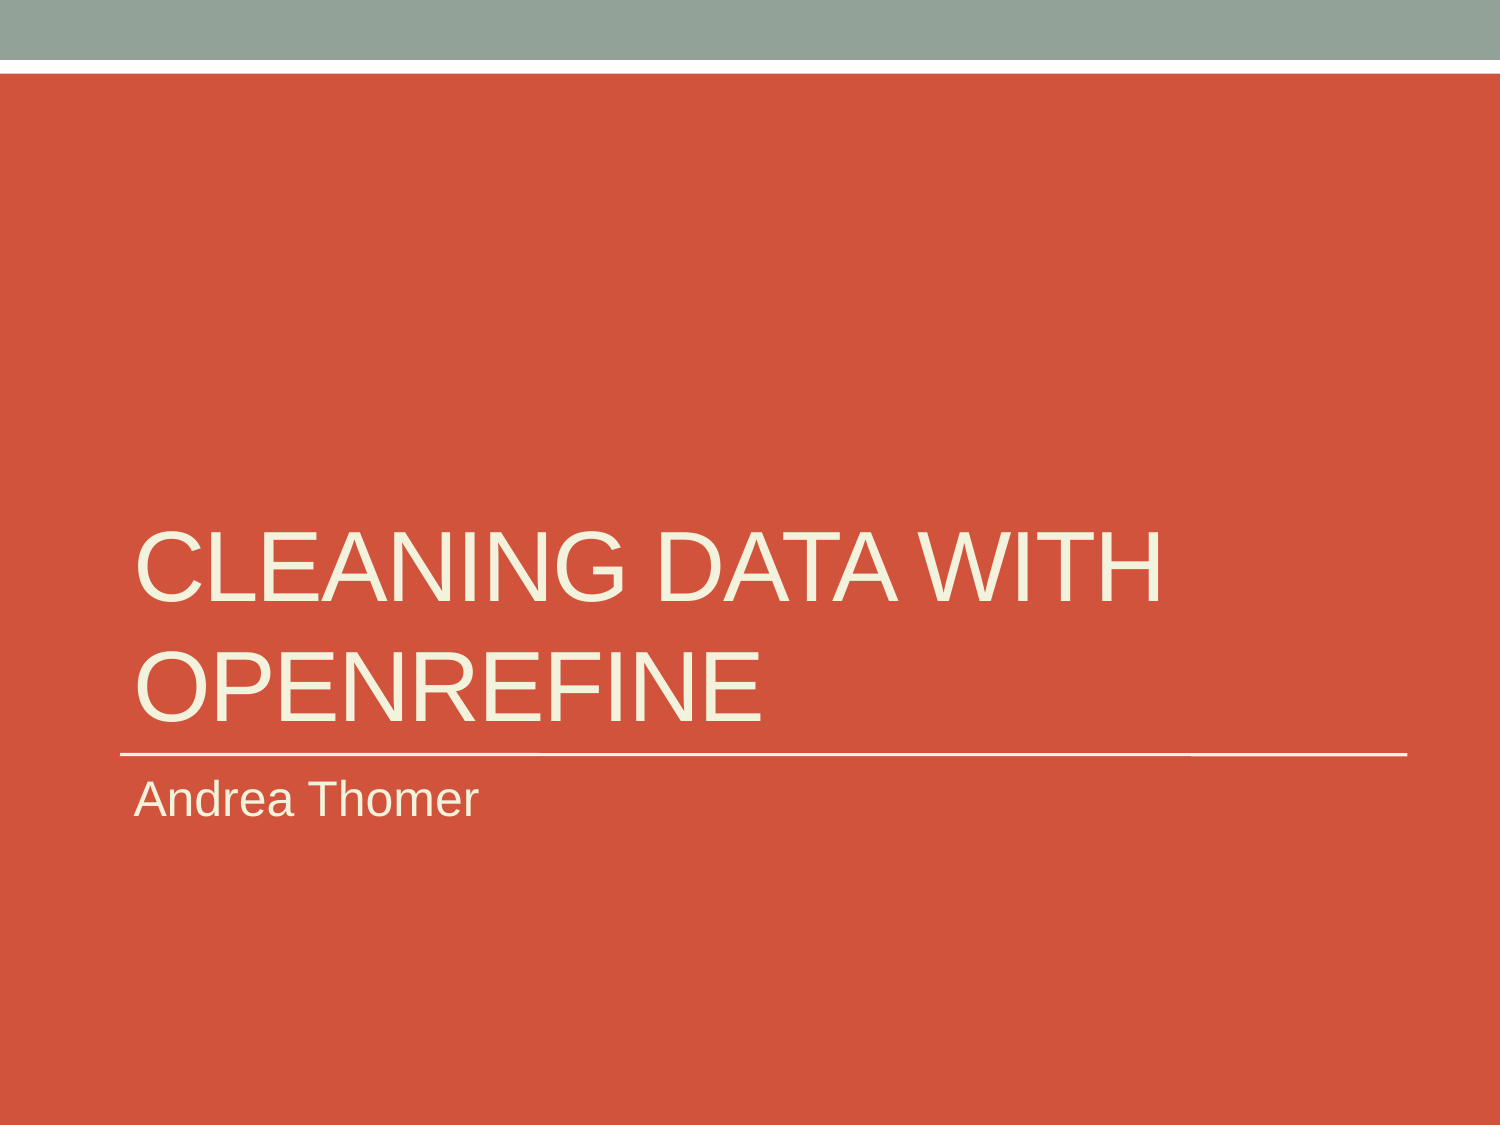

# Cleaning data with OPenRefine
Andrea Thomer